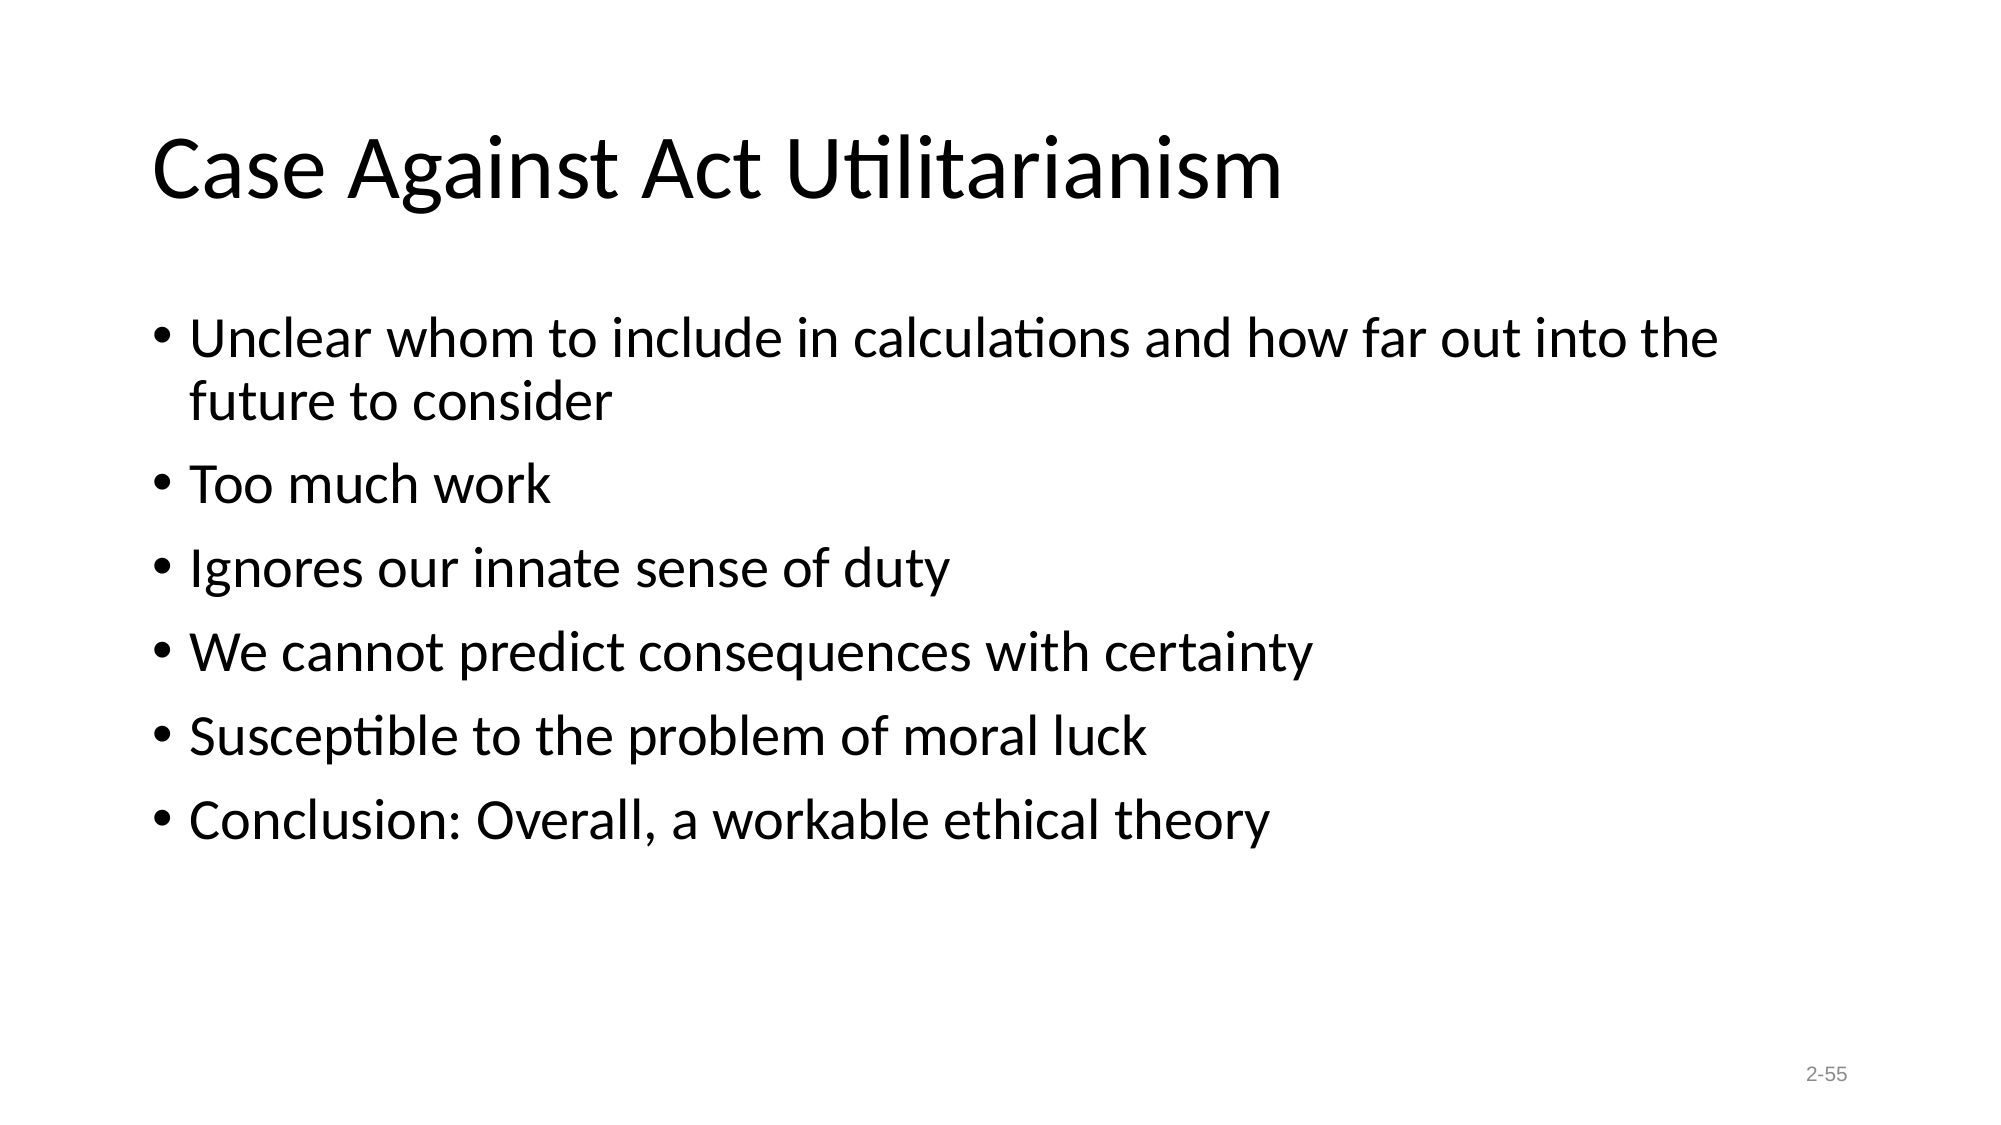

# Case Against Act Utilitarianism
Unclear whom to include in calculations and how far out into the future to consider
Too much work
Ignores our innate sense of duty
We cannot predict consequences with certainty
Susceptible to the problem of moral luck
Conclusion: Overall, a workable ethical theory
2-55